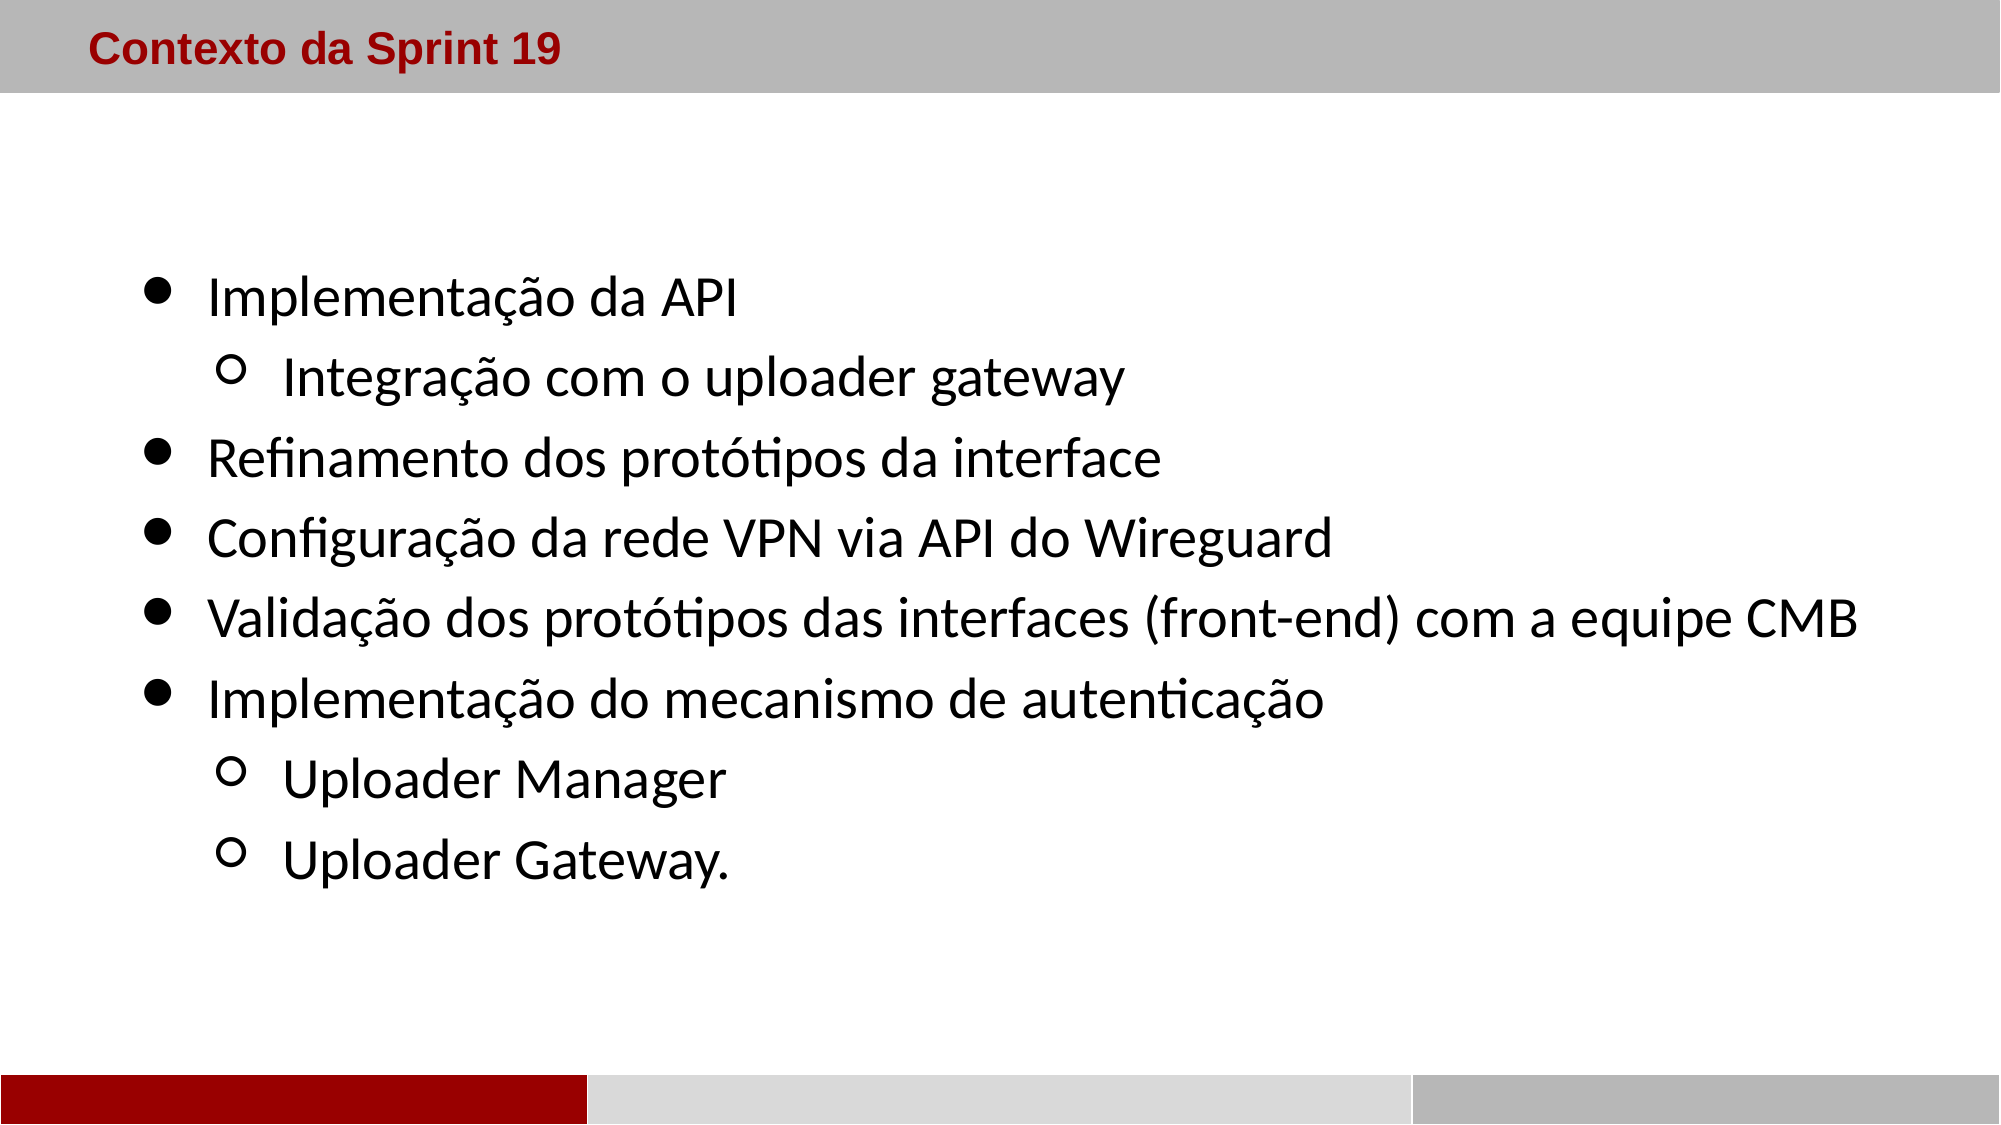

Contexto da Sprint 19
Implementação da API
Integração com o uploader gateway
Refinamento dos protótipos da interface
Configuração da rede VPN via API do Wireguard
Validação dos protótipos das interfaces (front-end) com a equipe CMB
Implementação do mecanismo de autenticação
Uploader Manager
Uploader Gateway.